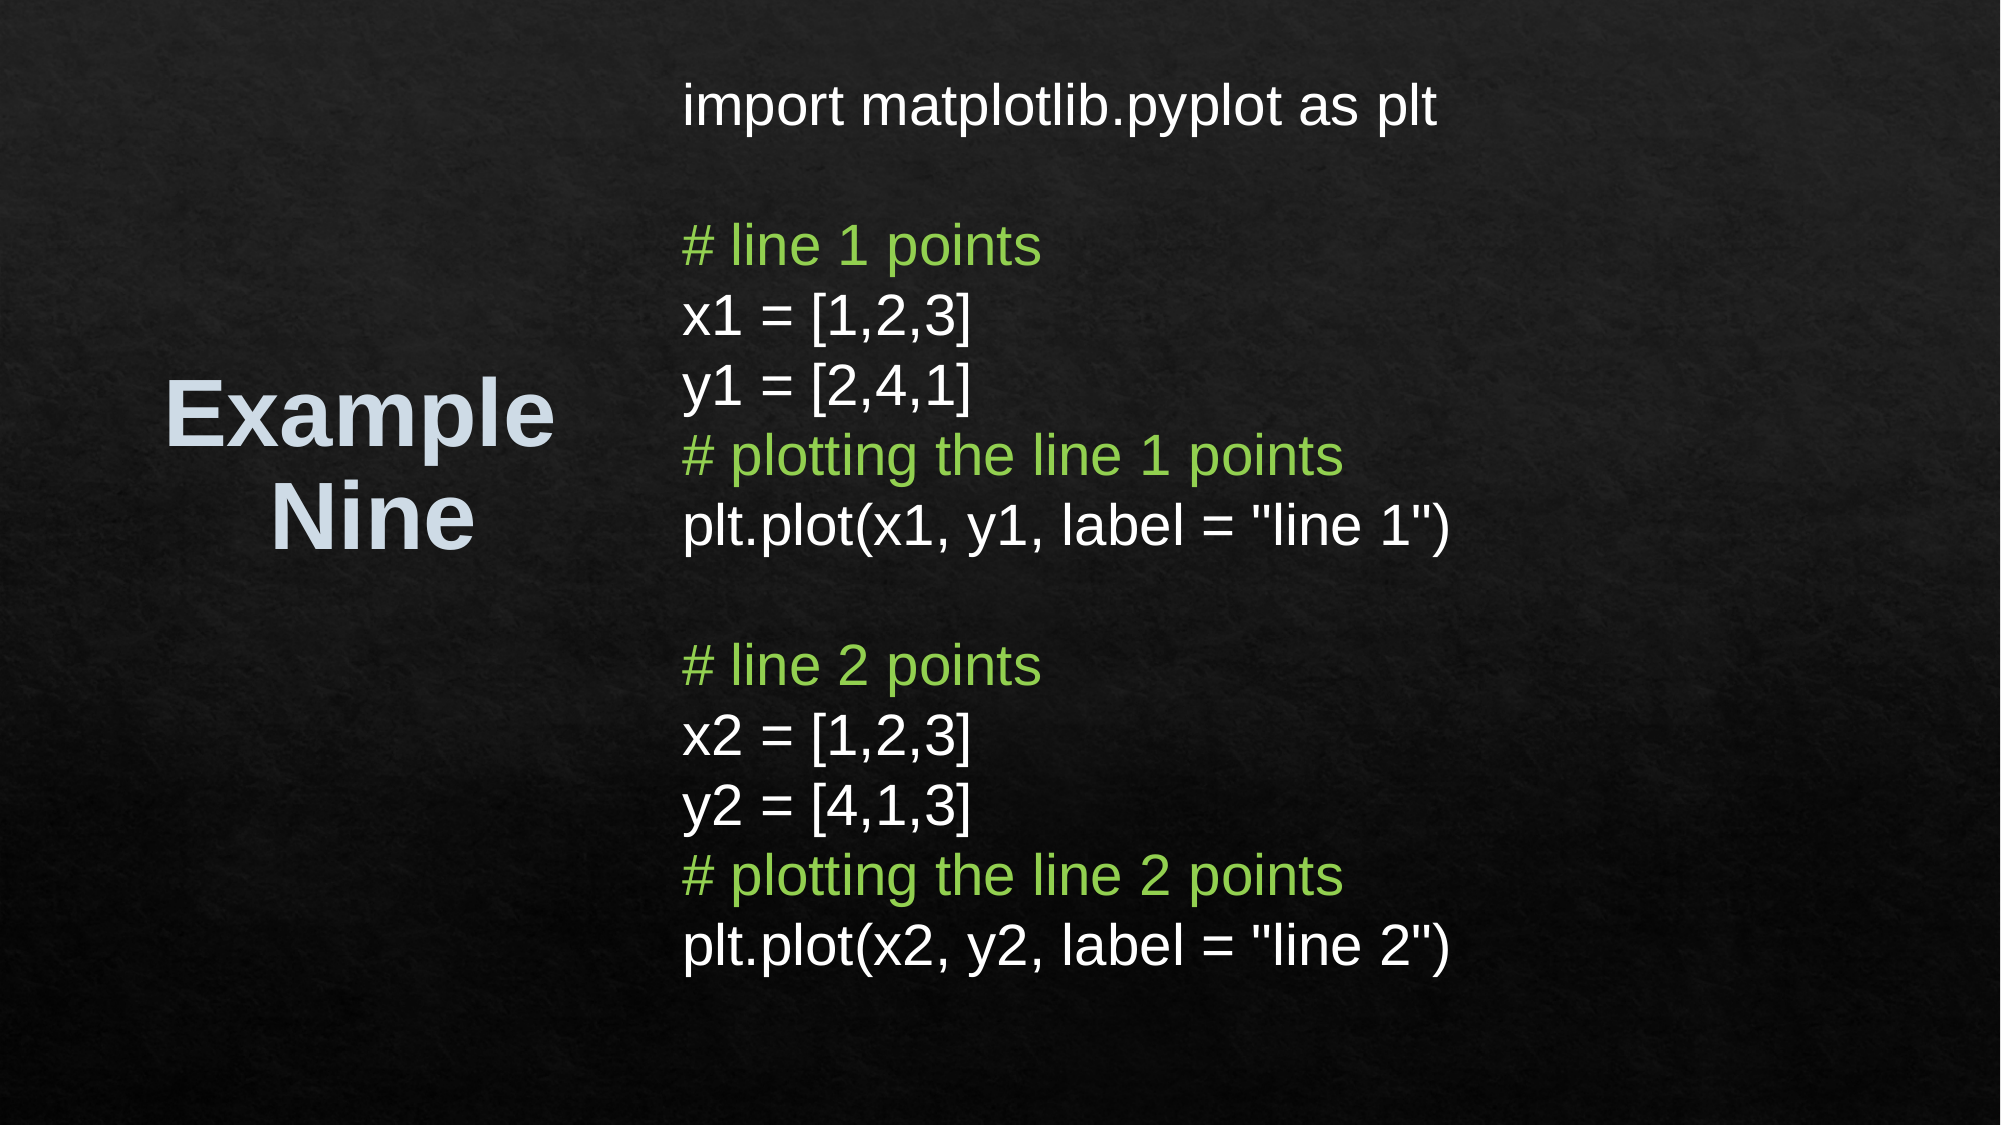

import matplotlib.pyplot as plt

# line 1 points
x1 = [1,2,3]
y1 = [2,4,1]
# plotting the line 1 points
plt.plot(x1, y1, label = "line 1")

# line 2 points
x2 = [1,2,3]
y2 = [4,1,3]
# plotting the line 2 points
plt.plot(x2, y2, label = "line 2")

Example
Nine